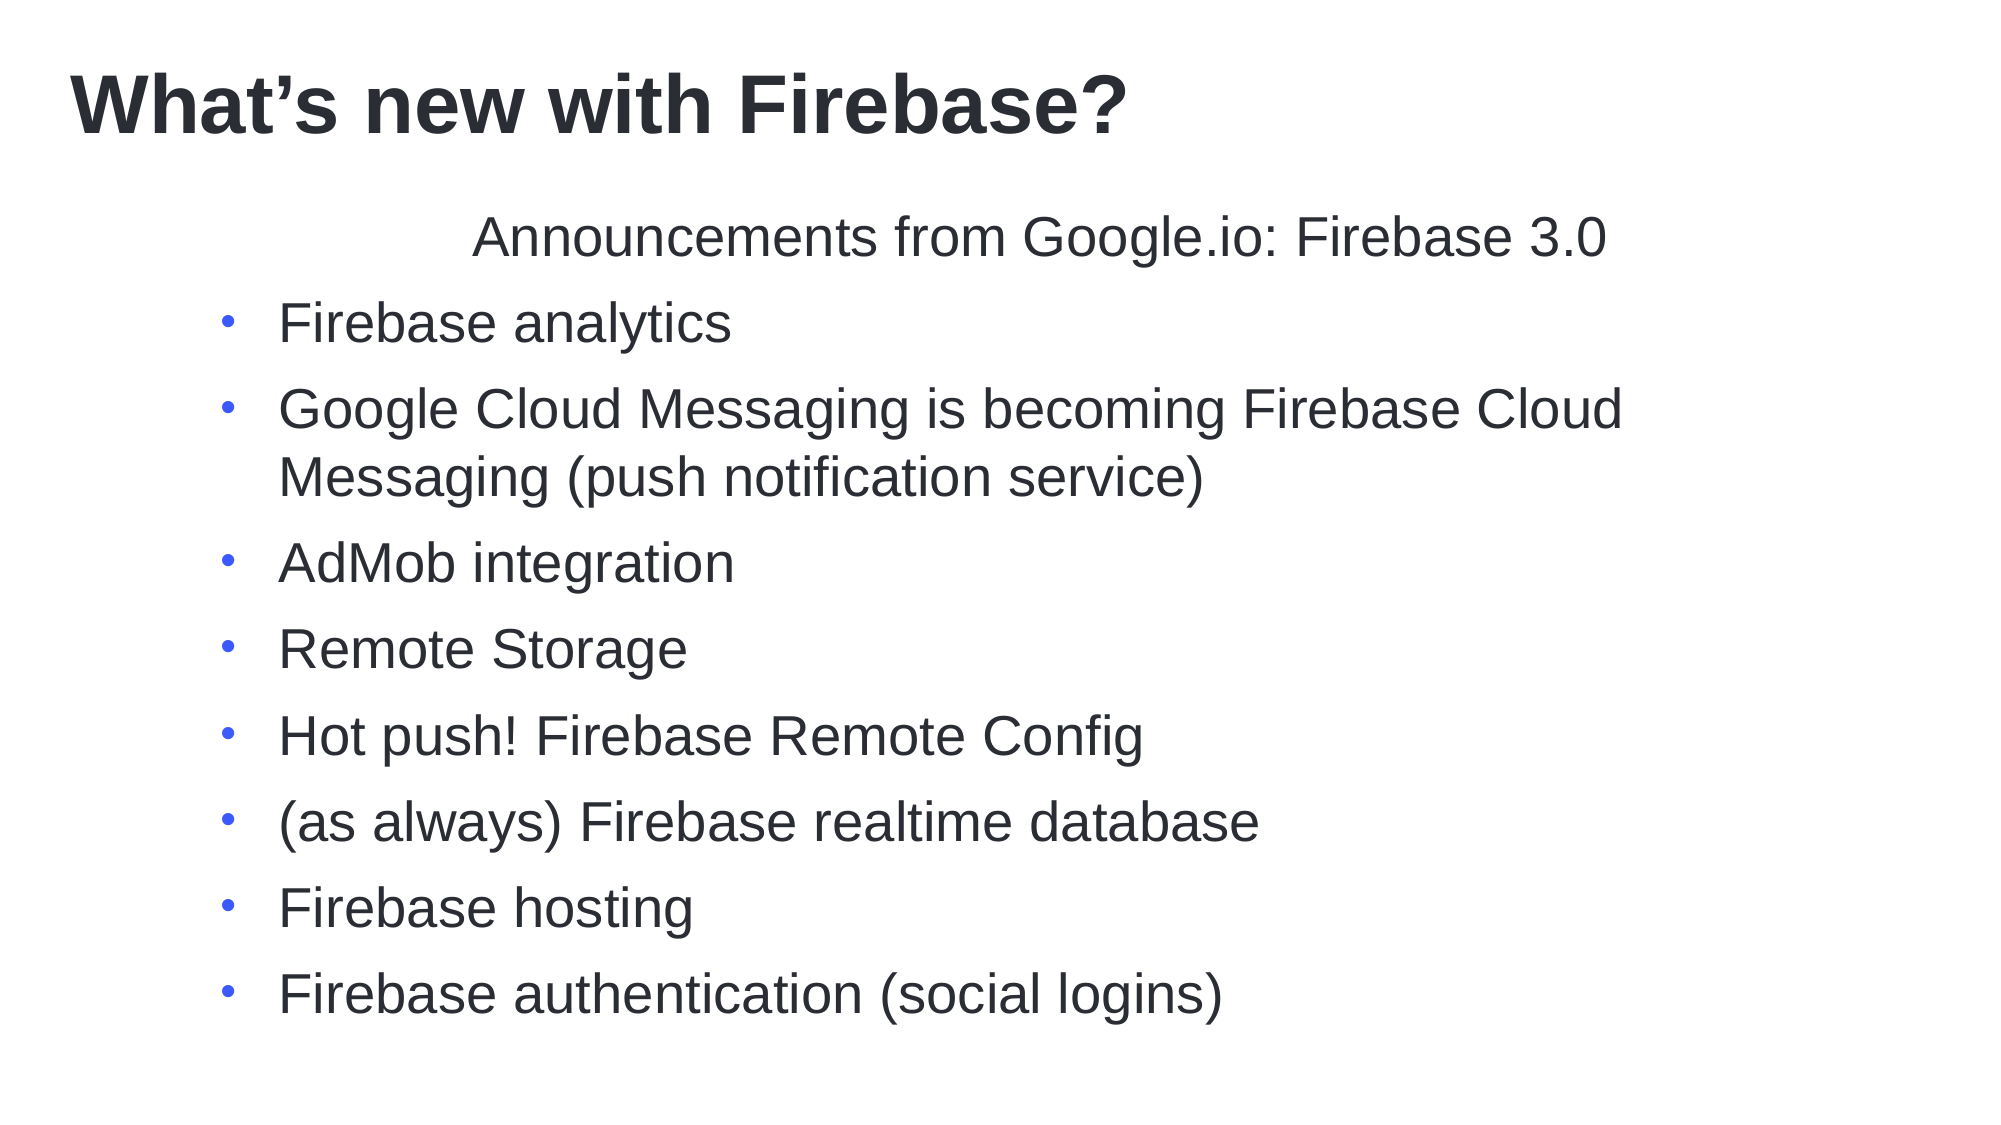

# What’s new with Firebase?

Announcements from Google.io: Firebase 3.0
Firebase analytics
Google Cloud Messaging is becoming Firebase Cloud Messaging (push notification service)
AdMob integration
Remote Storage
Hot push! Firebase Remote Config
(as always) Firebase realtime database
Firebase hosting
Firebase authentication (social logins)